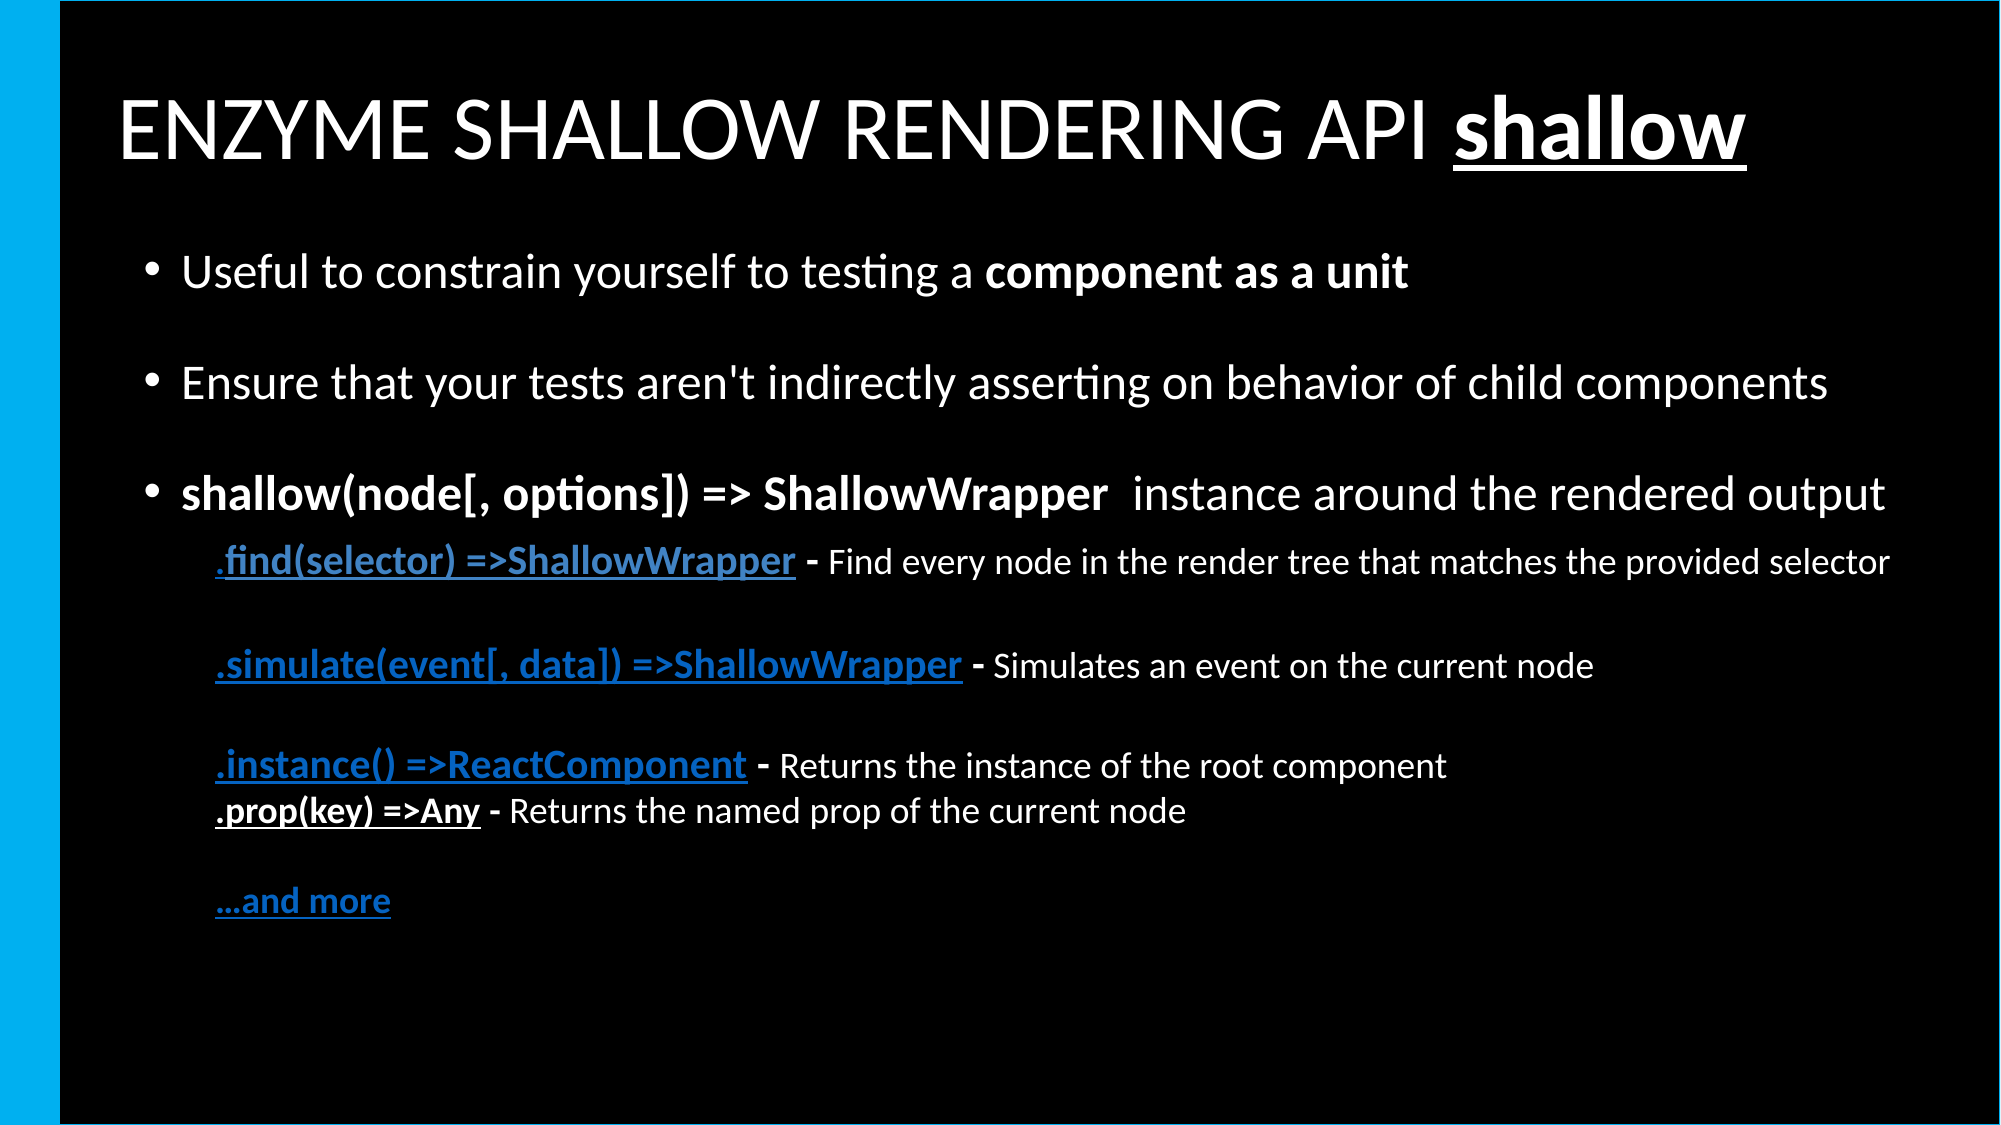

# ENZYME SHALLOW RENDERING API shallow
Useful to constrain yourself to testing a component as a unit
Ensure that your tests aren't indirectly asserting on behavior of child components
shallow(node[, options]) => ShallowWrapper  instance around the rendered output

.find(selector) =>ShallowWrapper - Find every node in the render tree that matches the provided selector

.simulate(event[, data]) =>ShallowWrapper - Simulates an event on the current node

.instance() =>ReactComponent - Returns the instance of the root component
.prop(key) =>Any - Returns the named prop of the current node

…and more